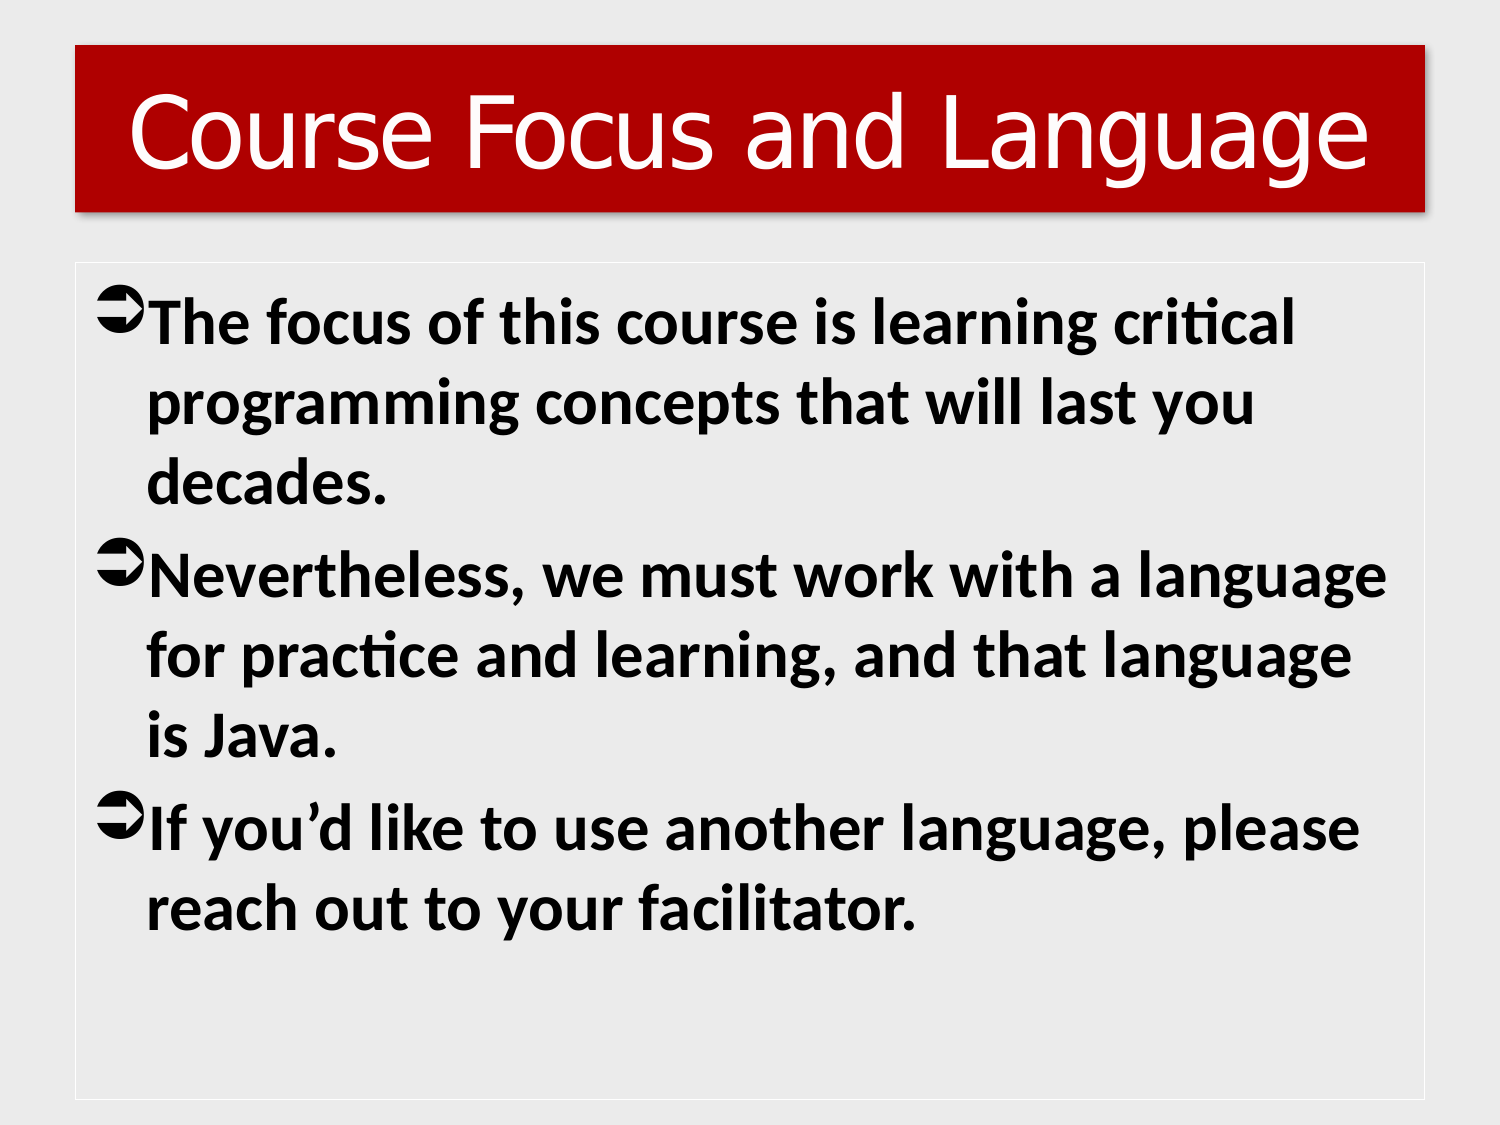

# Course Focus and Language
The focus of this course is learning critical programming concepts that will last you decades.
Nevertheless, we must work with a language for practice and learning, and that language is Java.
If you’d like to use another language, please reach out to your facilitator.